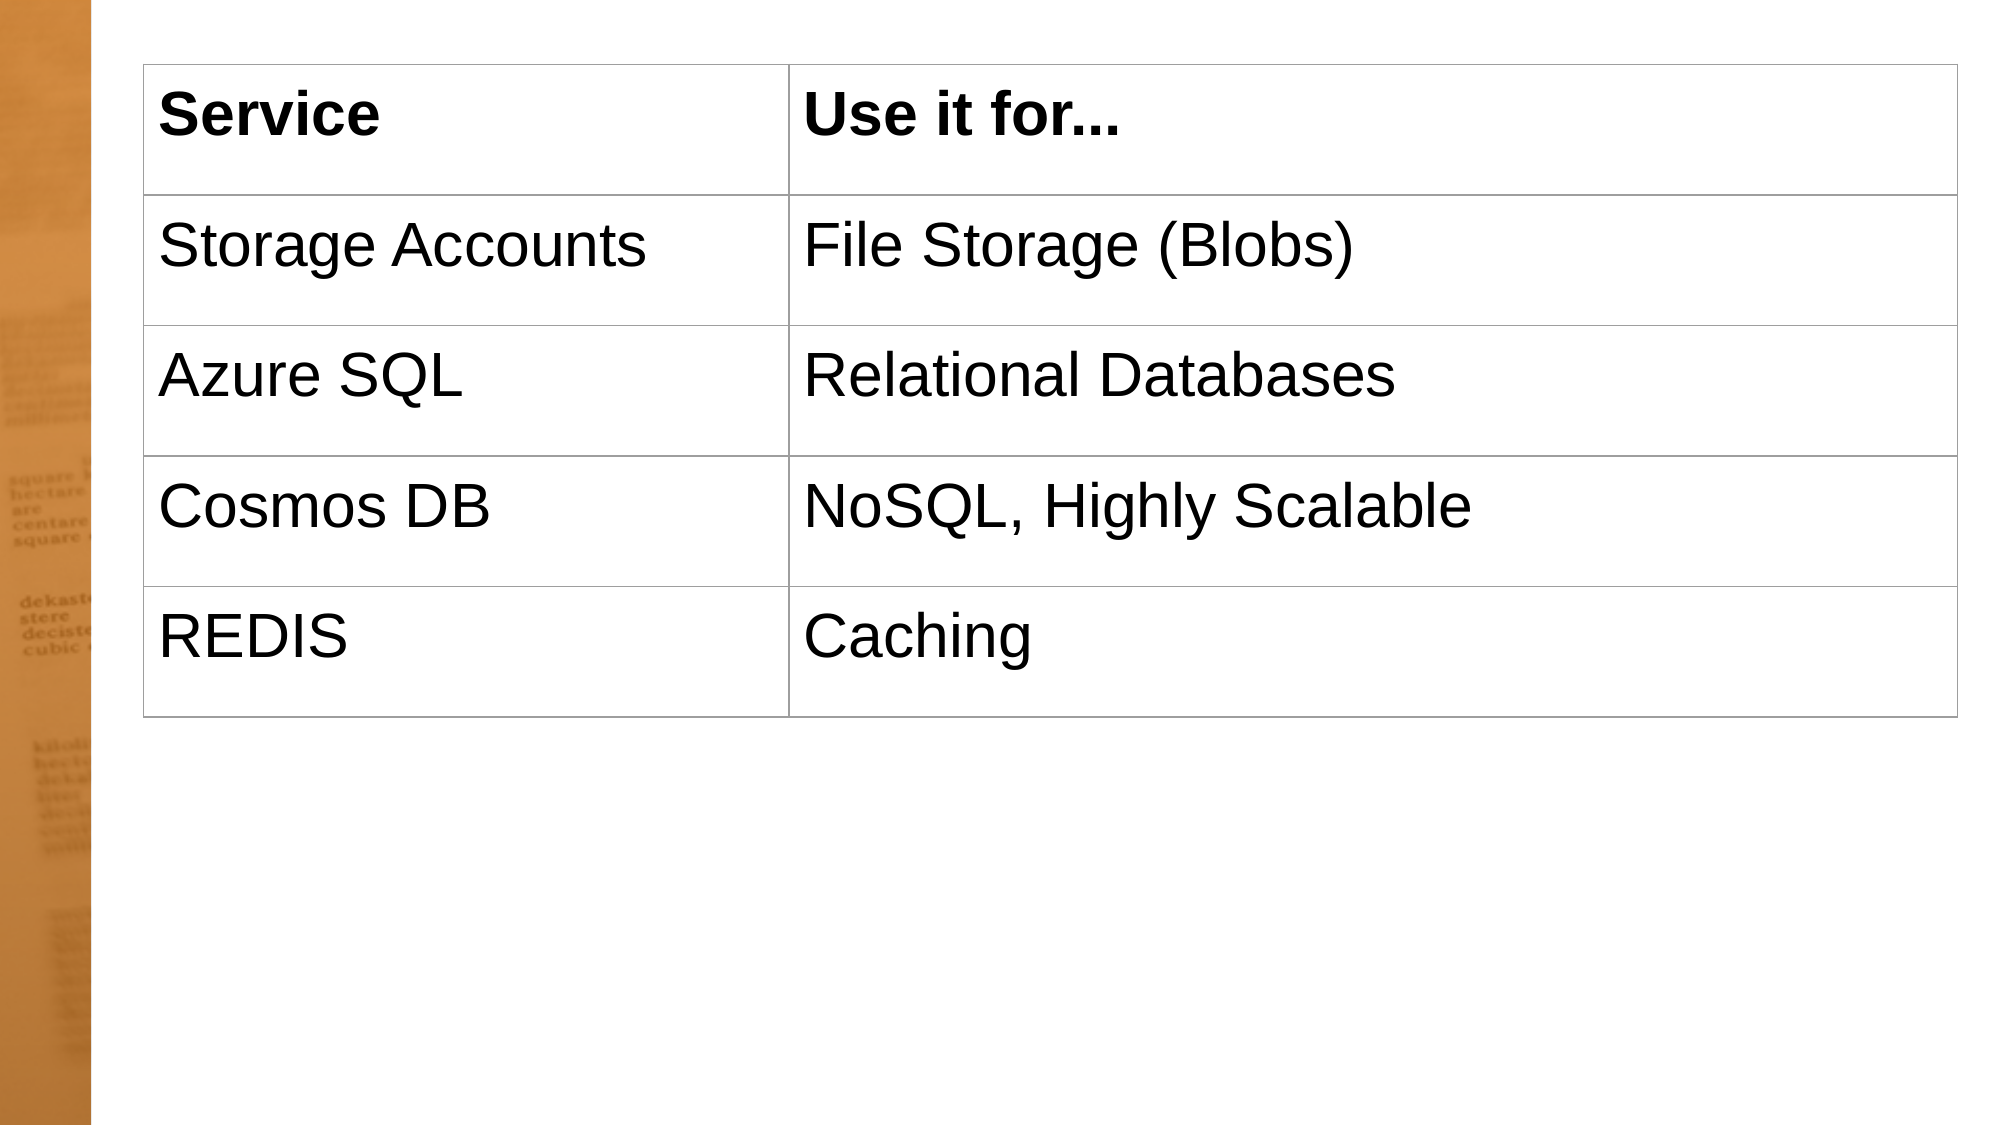

| Service | Use it for... |
| --- | --- |
| Storage Accounts | File Storage (Blobs) |
| Azure SQL | Relational Databases |
| Cosmos DB | NoSQL, Highly Scalable |
| REDIS | Caching |